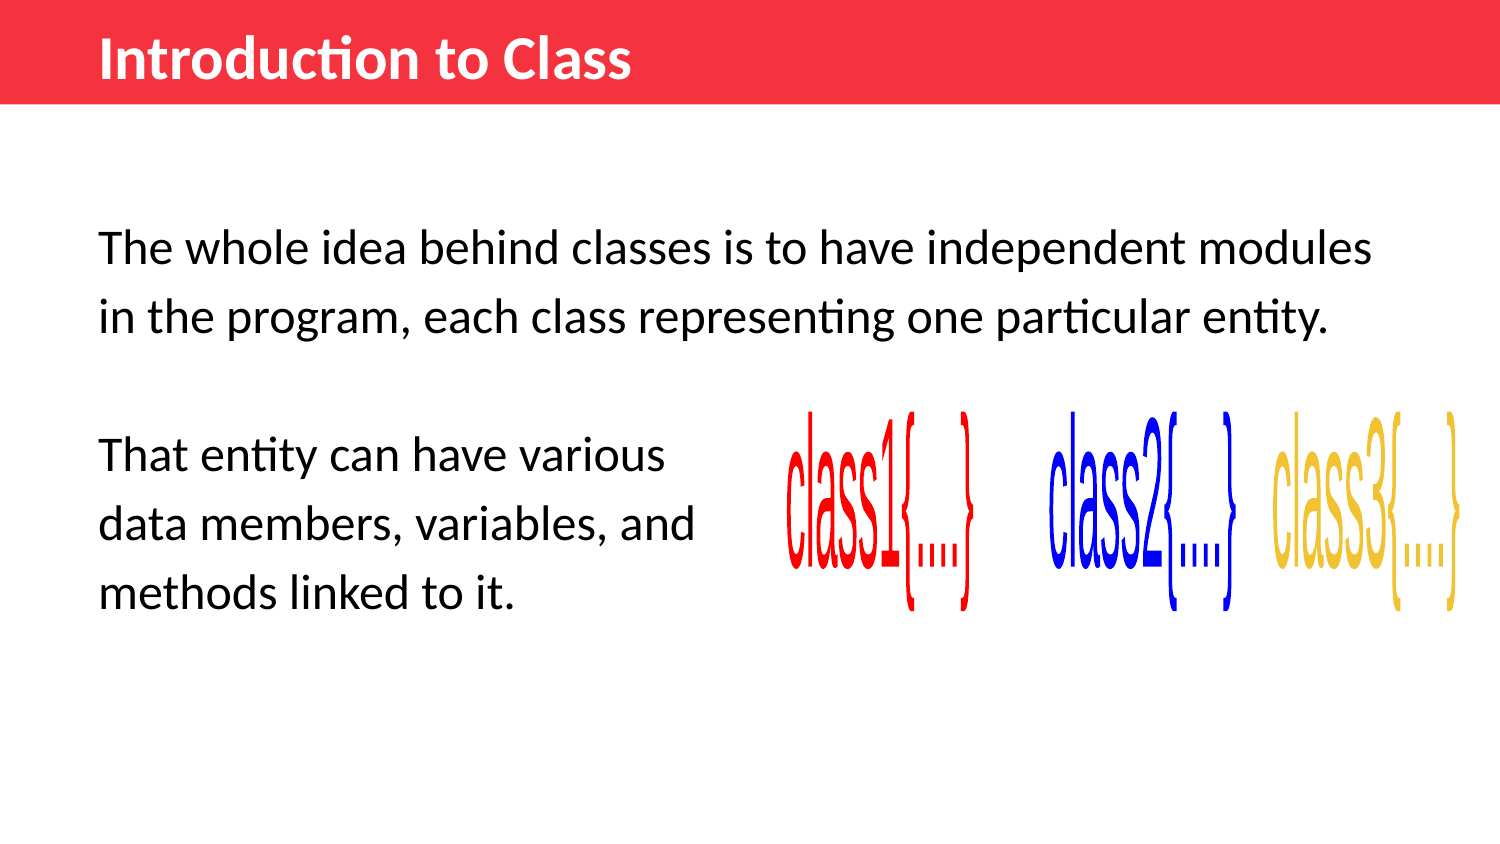

Introduction to Class

The whole idea behind classes is to have independent modules in the program, each class representing one particular entity.

That entity can have various
data members, variables, and
methods linked to it.

class3{
....
}
class1{
....
}
class2{
....
}